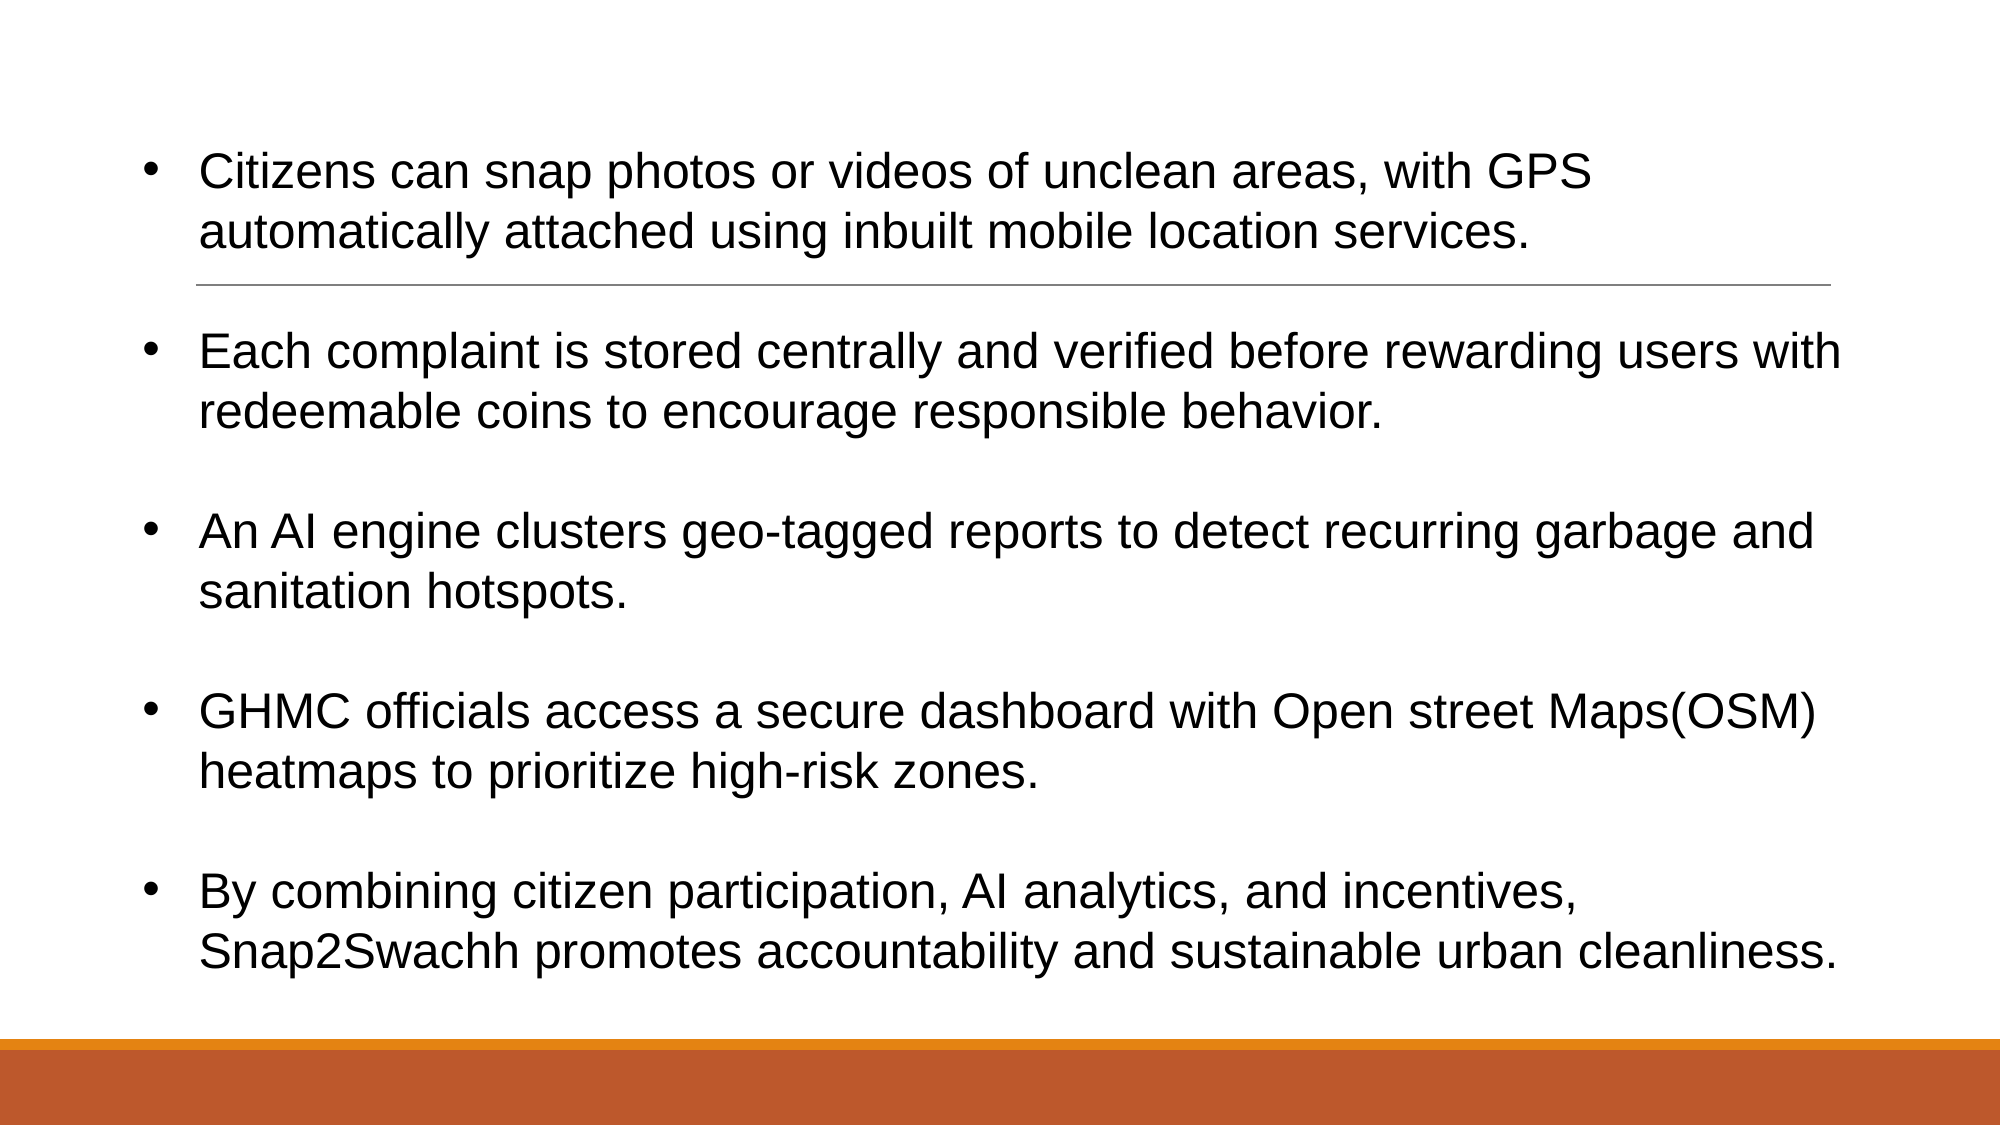

Citizens can snap photos or videos of unclean areas, with GPS automatically attached using inbuilt mobile location services.
Each complaint is stored centrally and verified before rewarding users with redeemable coins to encourage responsible behavior.
An AI engine clusters geo-tagged reports to detect recurring garbage and sanitation hotspots.
GHMC officials access a secure dashboard with Open street Maps(OSM) heatmaps to prioritize high-risk zones.
By combining citizen participation, AI analytics, and incentives, Snap2Swachh promotes accountability and sustainable urban cleanliness.